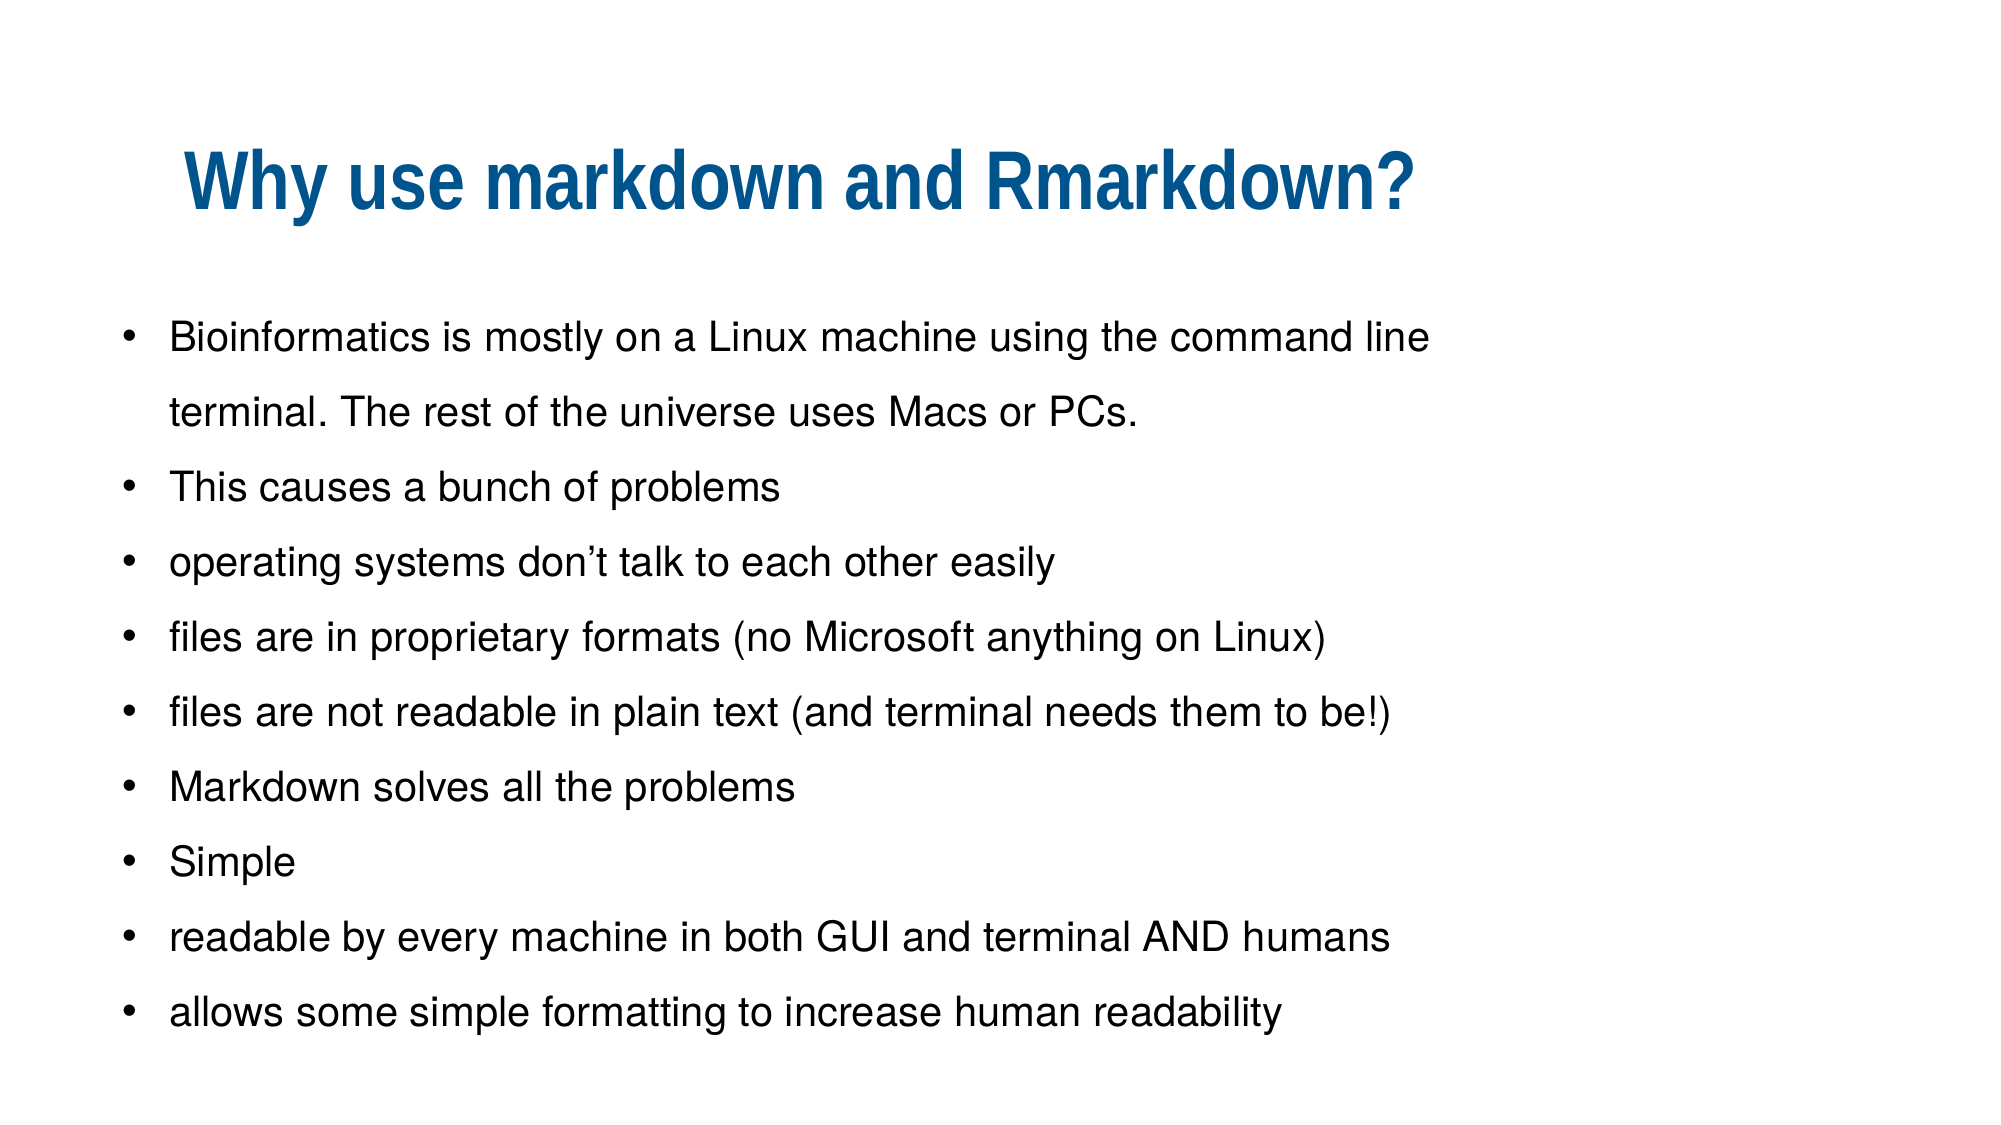

Why use markdown and Rmarkdown?

Bioinformatics is mostly on a Linux machine using the command line terminal. The rest of the universe uses Macs or PCs.
This causes a bunch of problems
operating systems don’t talk to each other easily
files are in proprietary formats (no Microsoft anything on Linux)
files are not readable in plain text (and terminal needs them to be!)
Markdown solves all the problems
Simple
readable by every machine in both GUI and terminal AND humans
allows some simple formatting to increase human readability